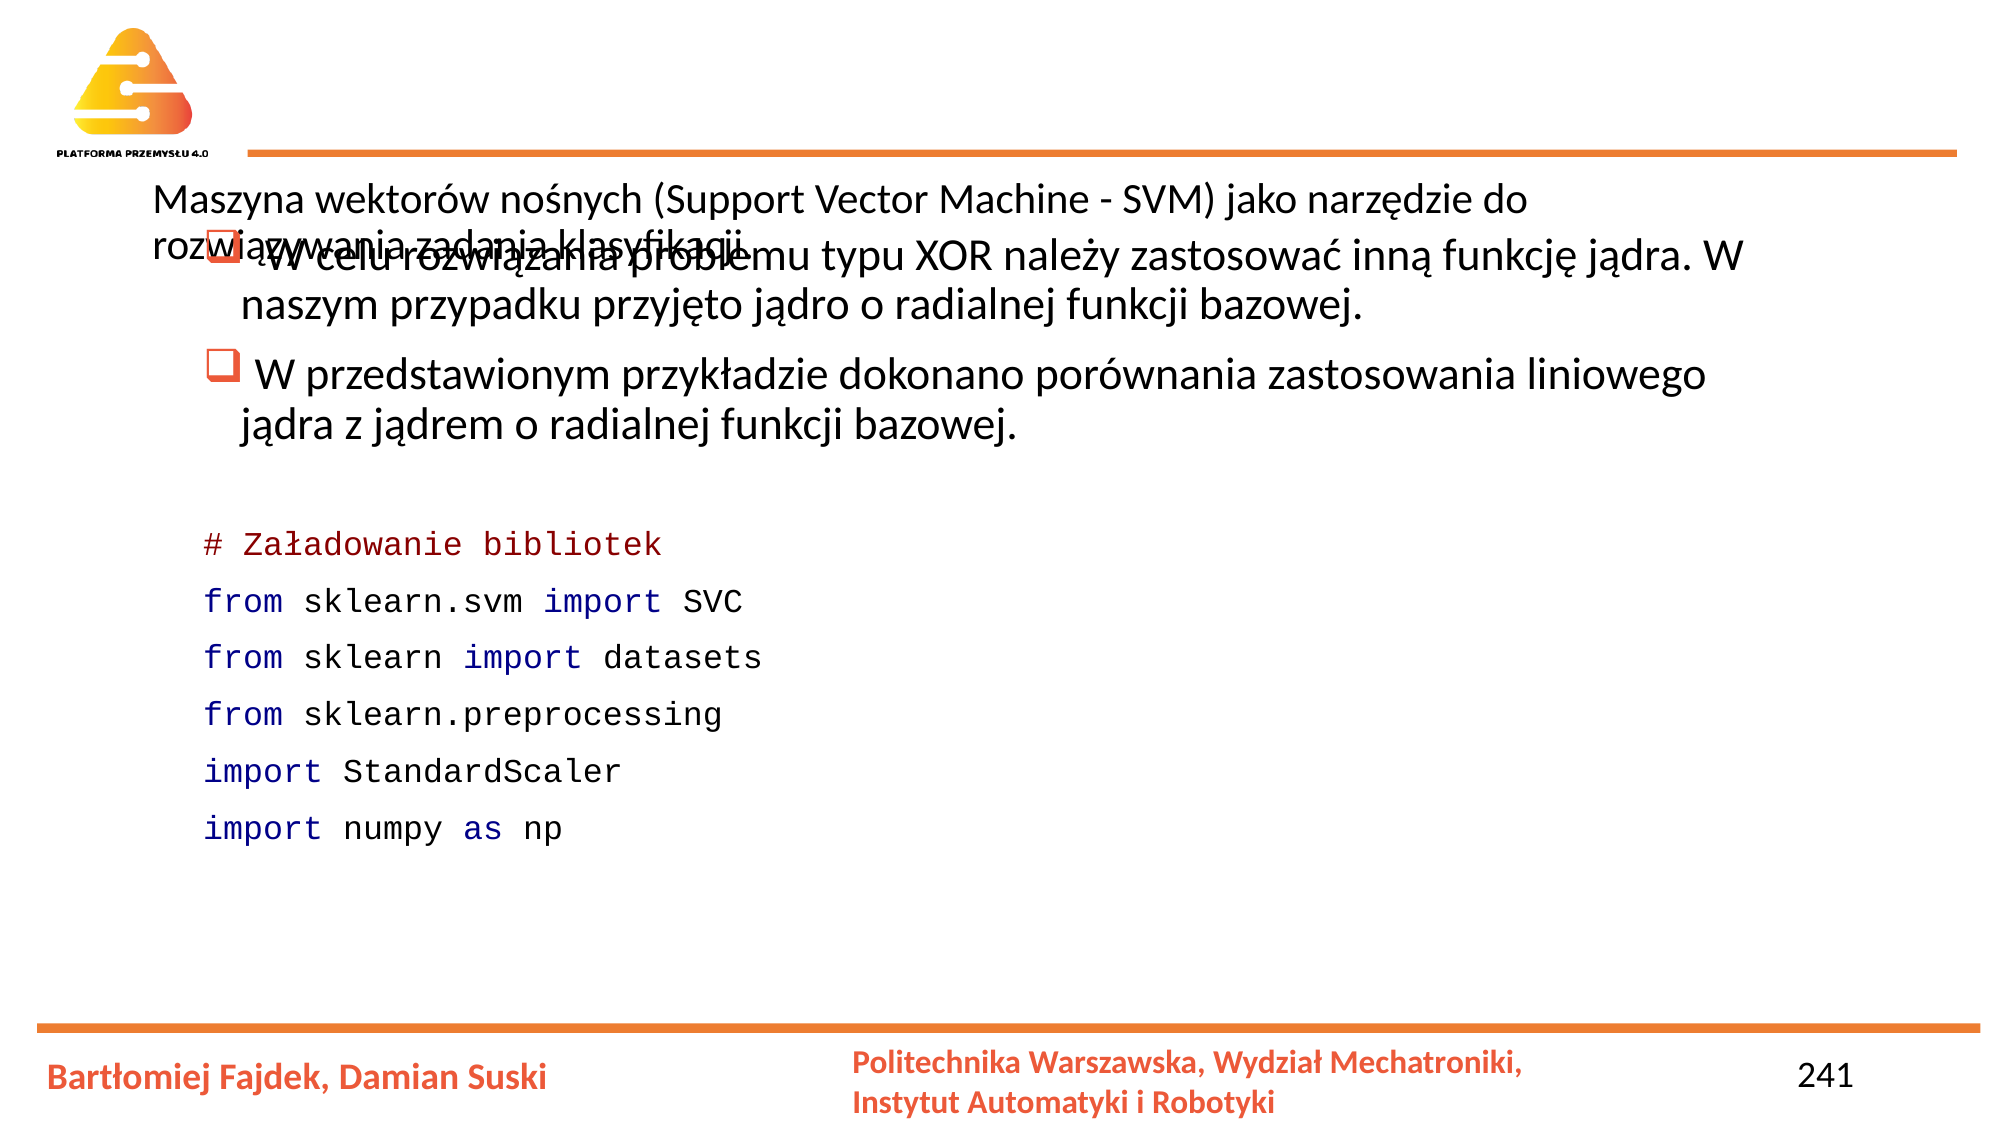

# Maszyna wektorów nośnych (Support Vector Machine - SVM) jako narzędzie do rozwiązywania zadania klasyfikacji.
  W celu rozwiązania problemu typu XOR należy zastosować inną funkcję jądra. W naszym przypadku przyjęto jądro o radialnej funkcji bazowej.
 W przedstawionym przykładzie dokonano porównania zastosowania liniowego jądra z jądrem o radialnej funkcji bazowej.

# Załadowanie bibliotek
from sklearn.svm import SVC
from sklearn import datasets
from sklearn.preprocessing
import StandardScaler
import numpy as np
241